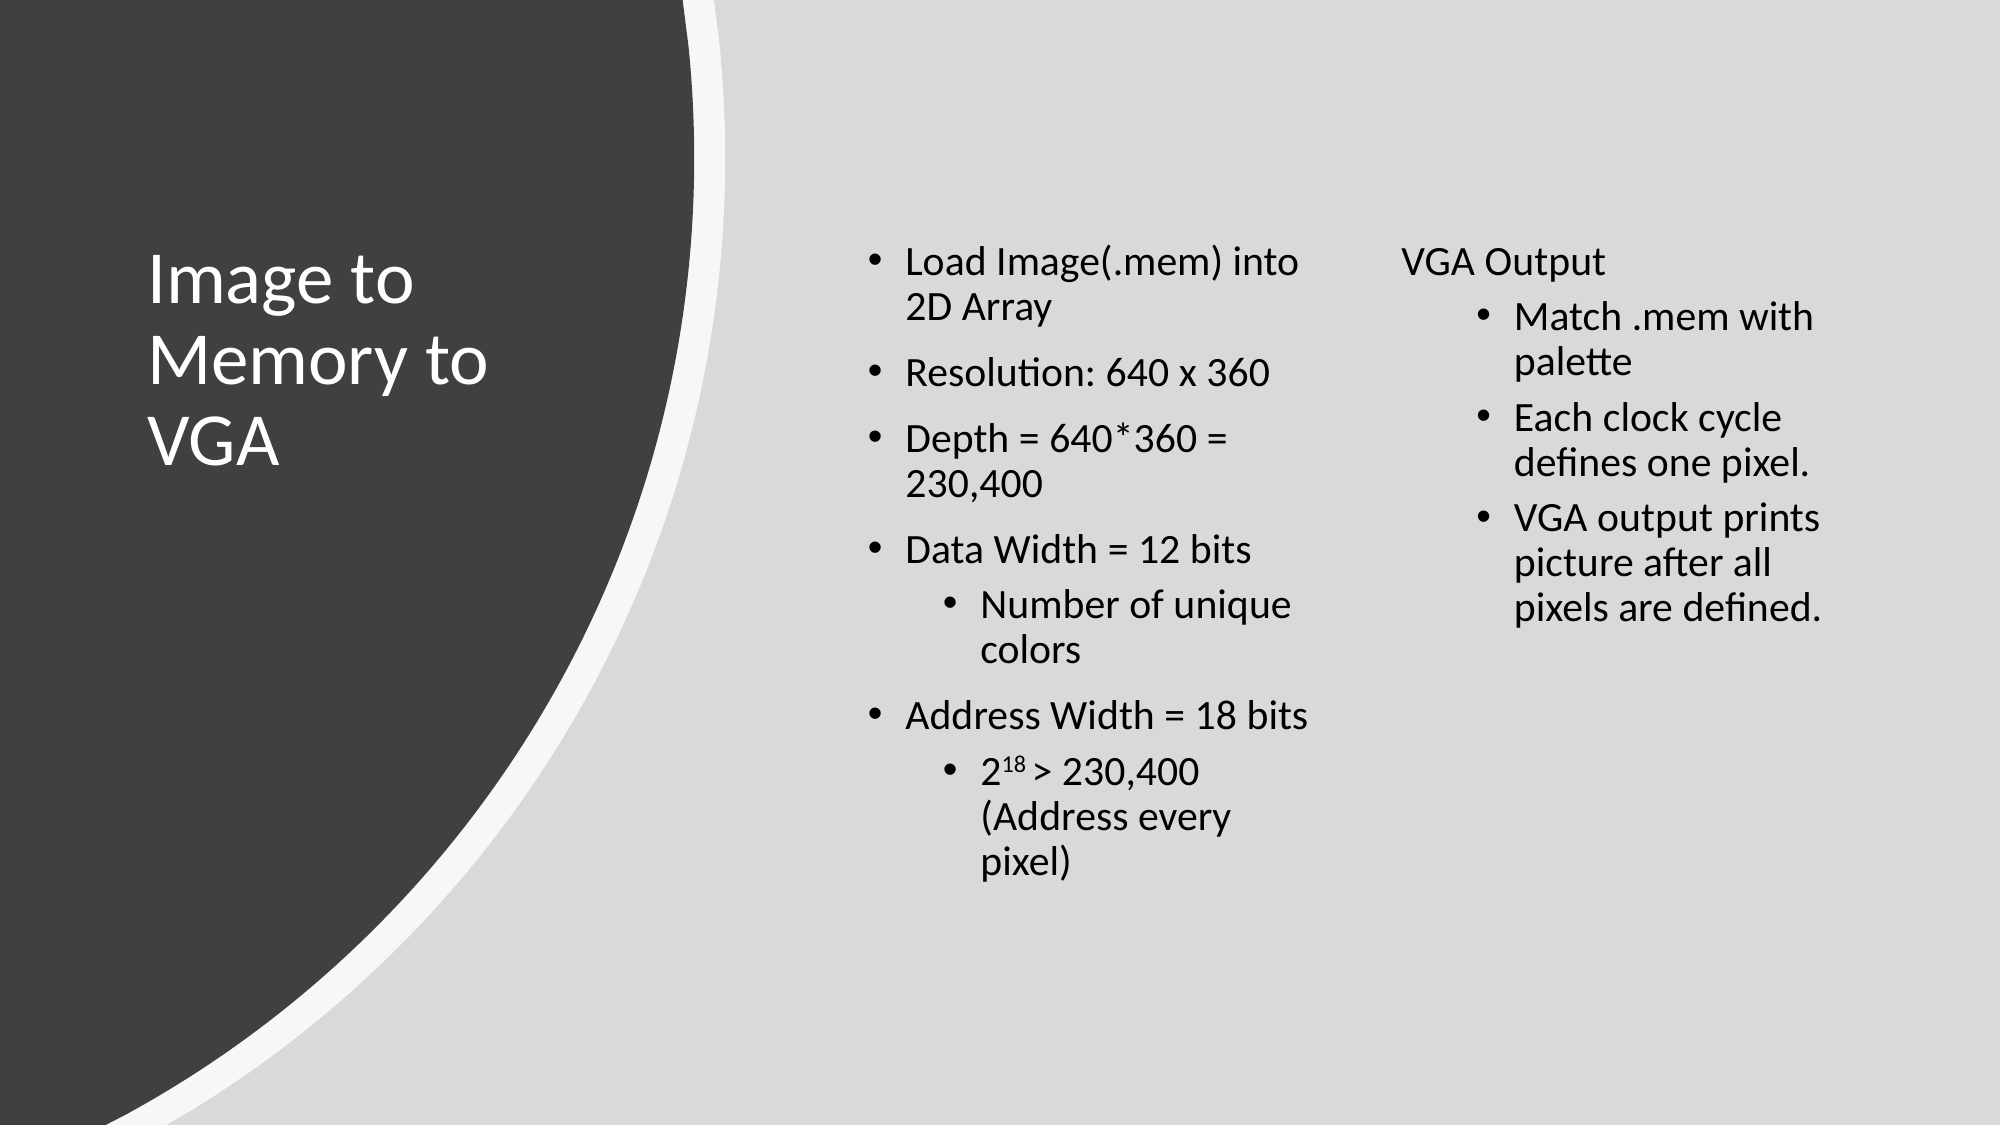

# Image to Memory to VGA
Load Image(.mem) into 2D Array
Resolution: 640 x 360
Depth = 640*360 = 230,400
Data Width = 12 bits
Number of unique colors
Address Width = 18 bits
218 > 230,400 (Address every pixel)
VGA Output
Match .mem with palette
Each clock cycle defines one pixel.
VGA output prints picture after all pixels are defined.